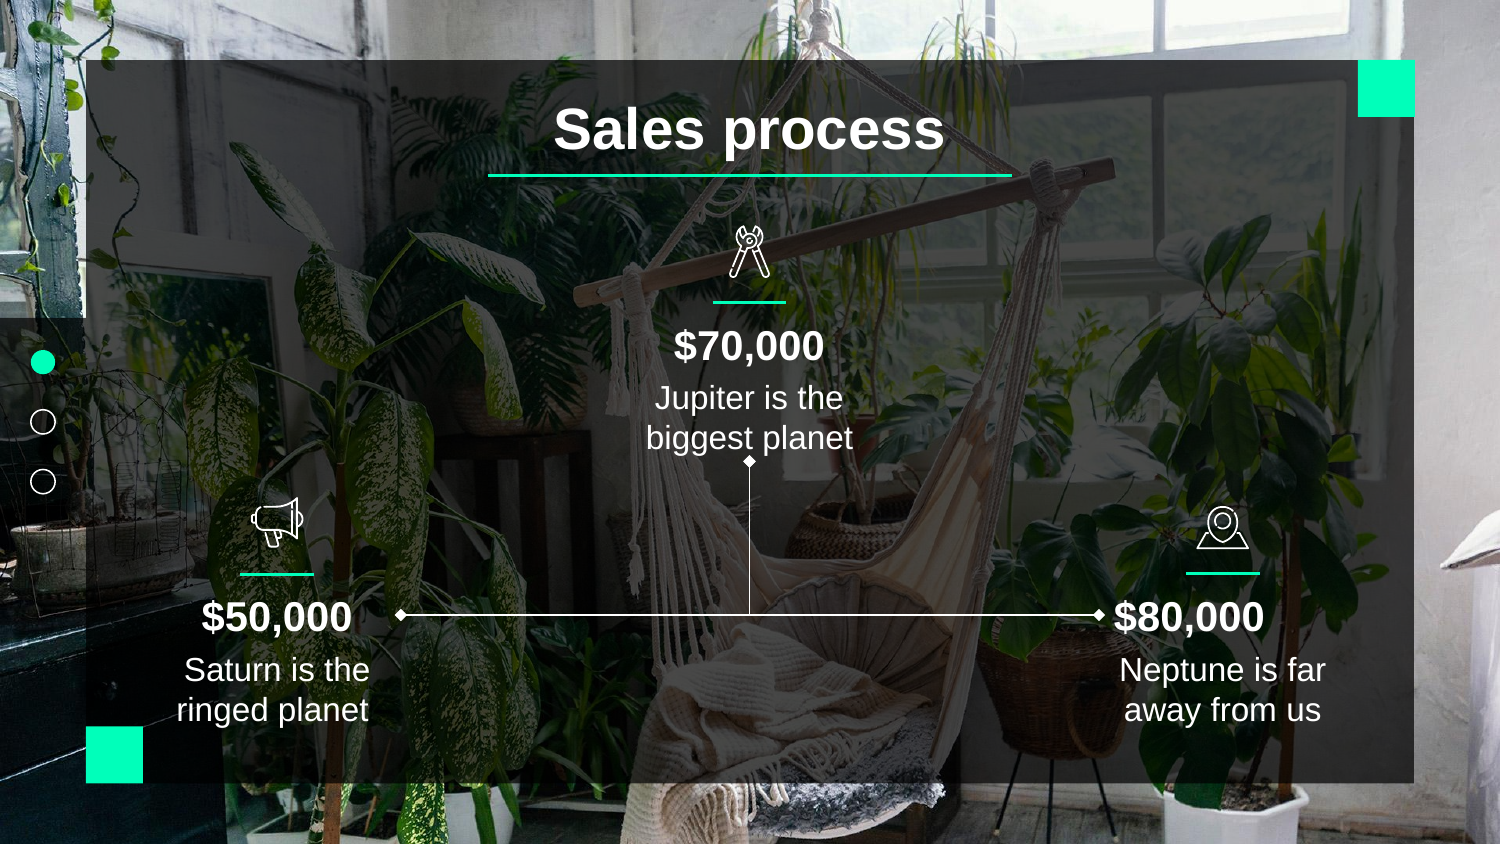

# Sales process

$70,000

Jupiter is the biggest planet

$50,000
$80,000
Saturn is the
ringed planet
Neptune is far away from us